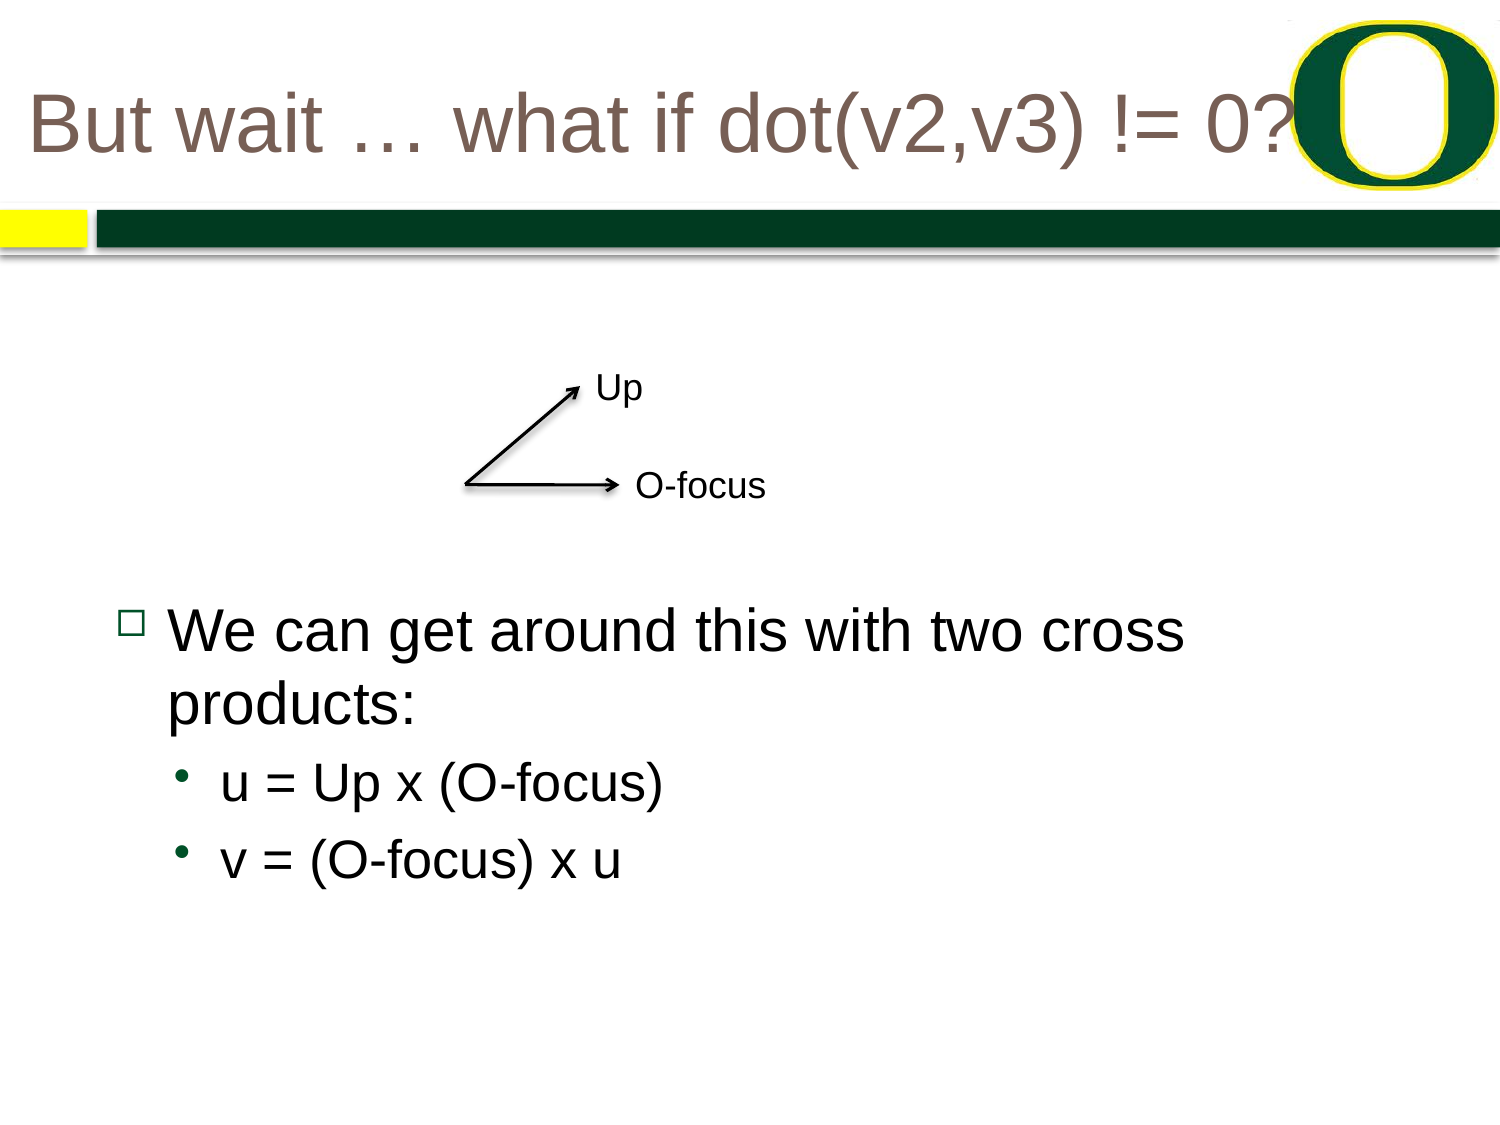

# But wait … what if dot(v2,v3) != 0?
Up
O-focus
We can get around this with two cross products:
u = Up x (O-focus)
v = (O-focus) x u